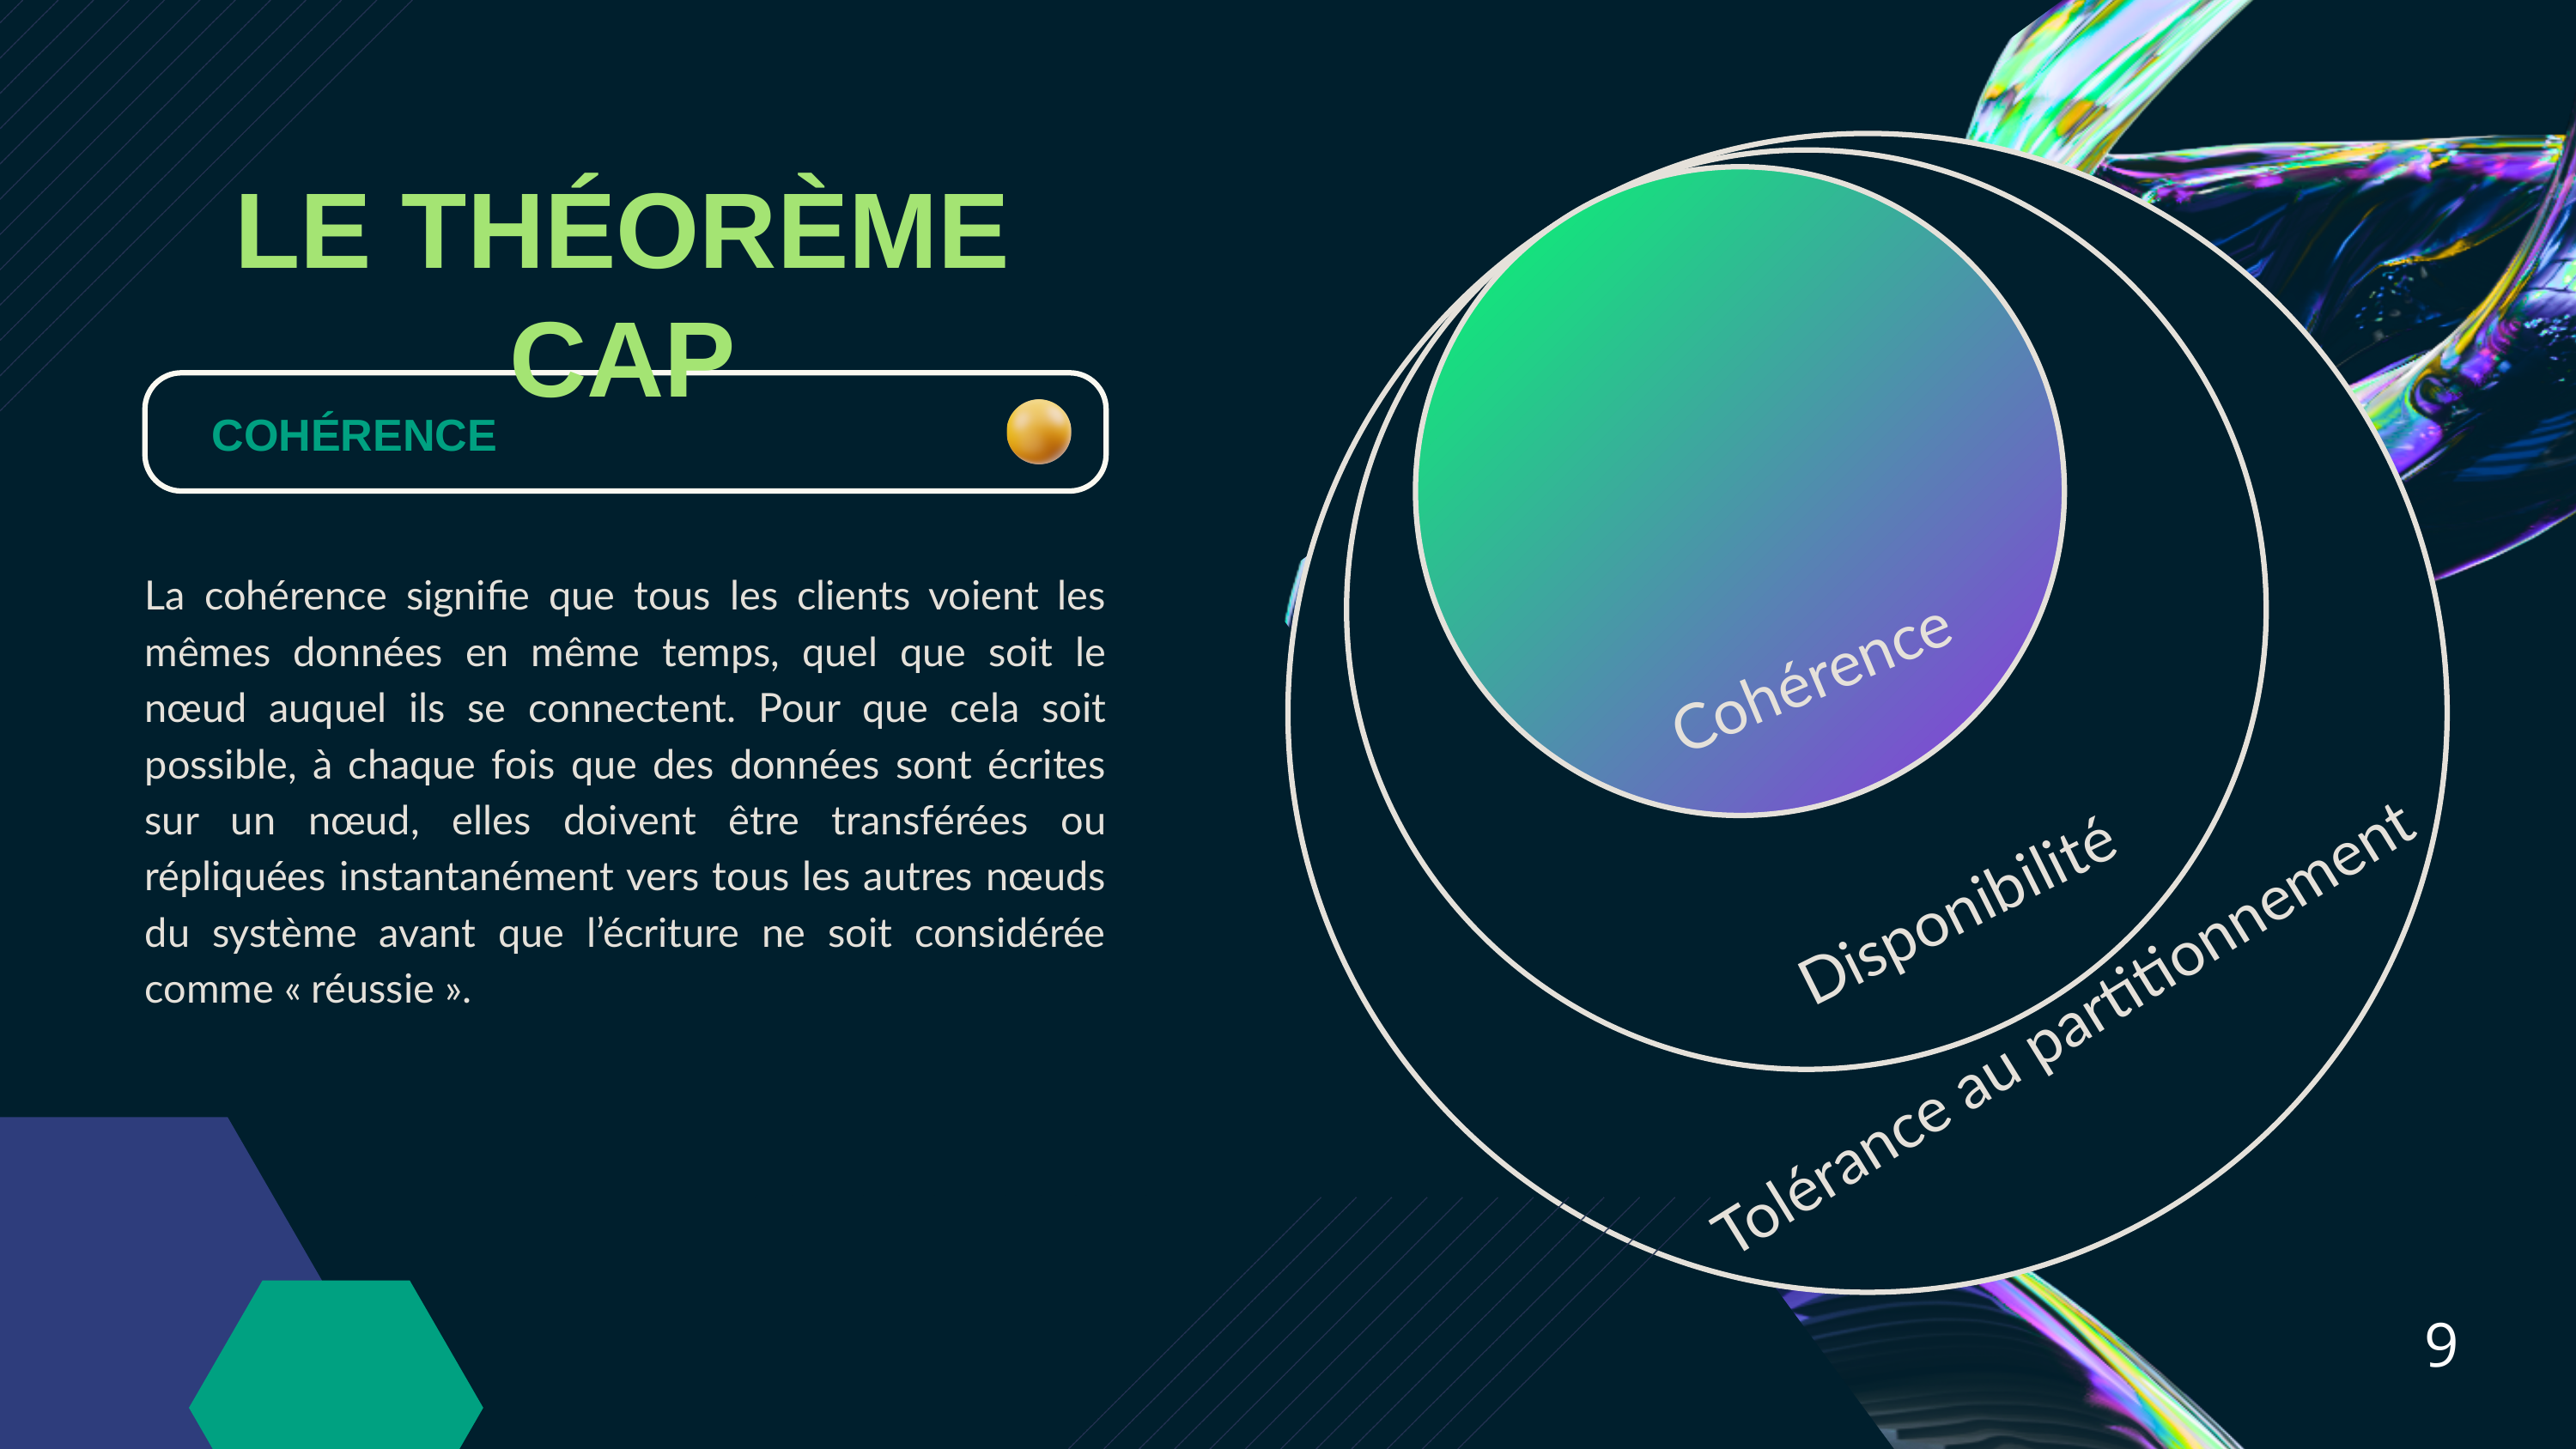

LE THÉORÈME CAP

COHÉRENCE

La cohérence signifie que tous les clients voient les mêmes données en même temps, quel que soit le nœud auquel ils se connectent. Pour que cela soit possible, à chaque fois que des données sont écrites sur un nœud, elles doivent être transférées ou répliquées instantanément vers tous les autres nœuds du système avant que l’écriture ne soit considérée comme « réussie ».
Cohérence
Disponibilité
Tolérance au partitionnement

9